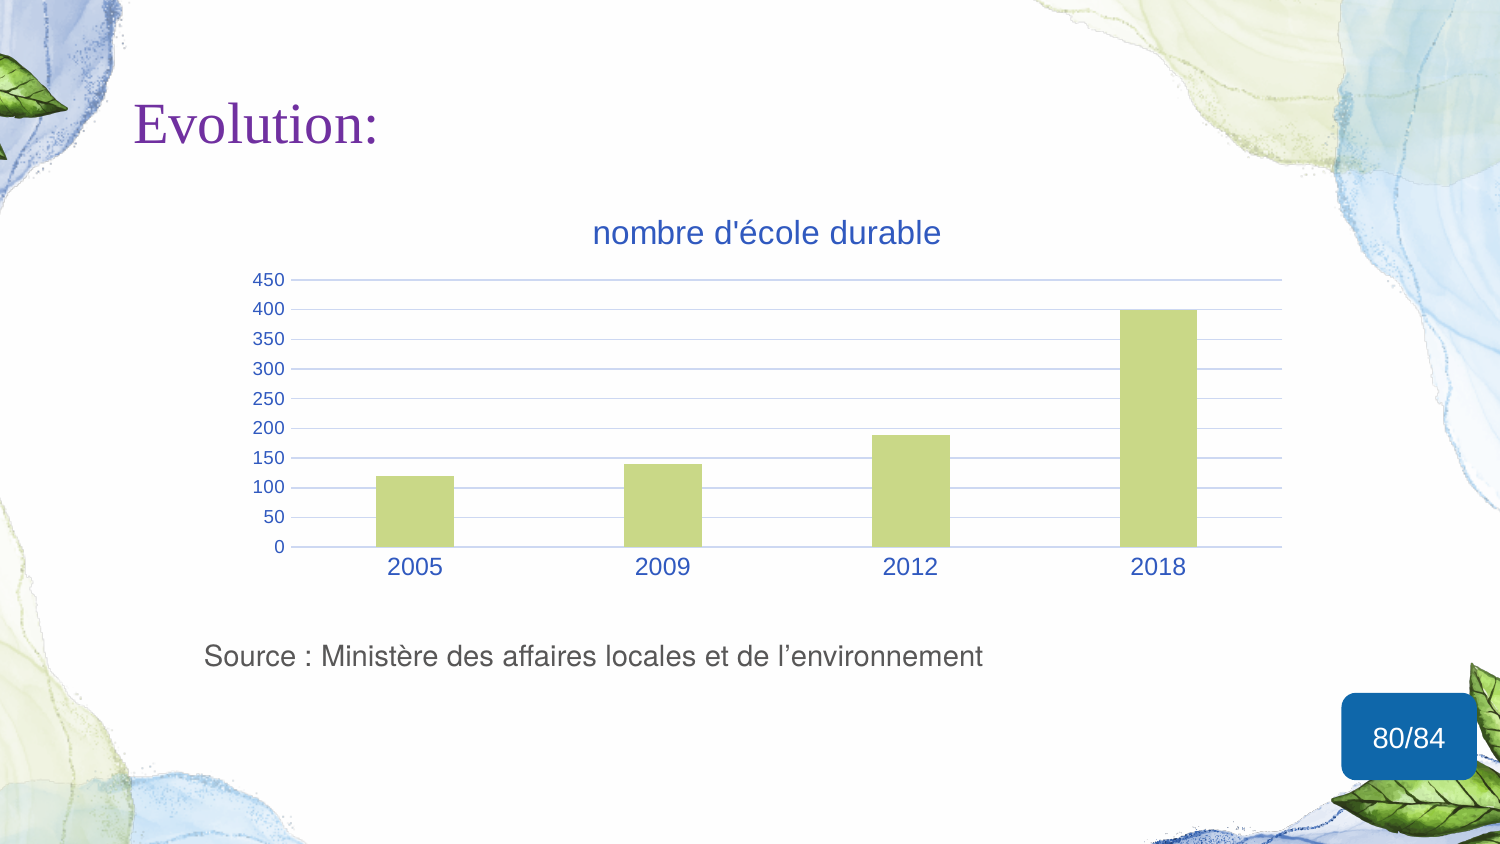

# Evolution:

### Chart: nombre d'école durable

| Category | nombre d'école |
|---|---|
| 2005 | 120.0 |
| 2009 | 140.0 |
| 2012 | 188.0 |
| 2018 | 400.0 |
Source : Ministère des affaires locales et de l’environnement
80/84